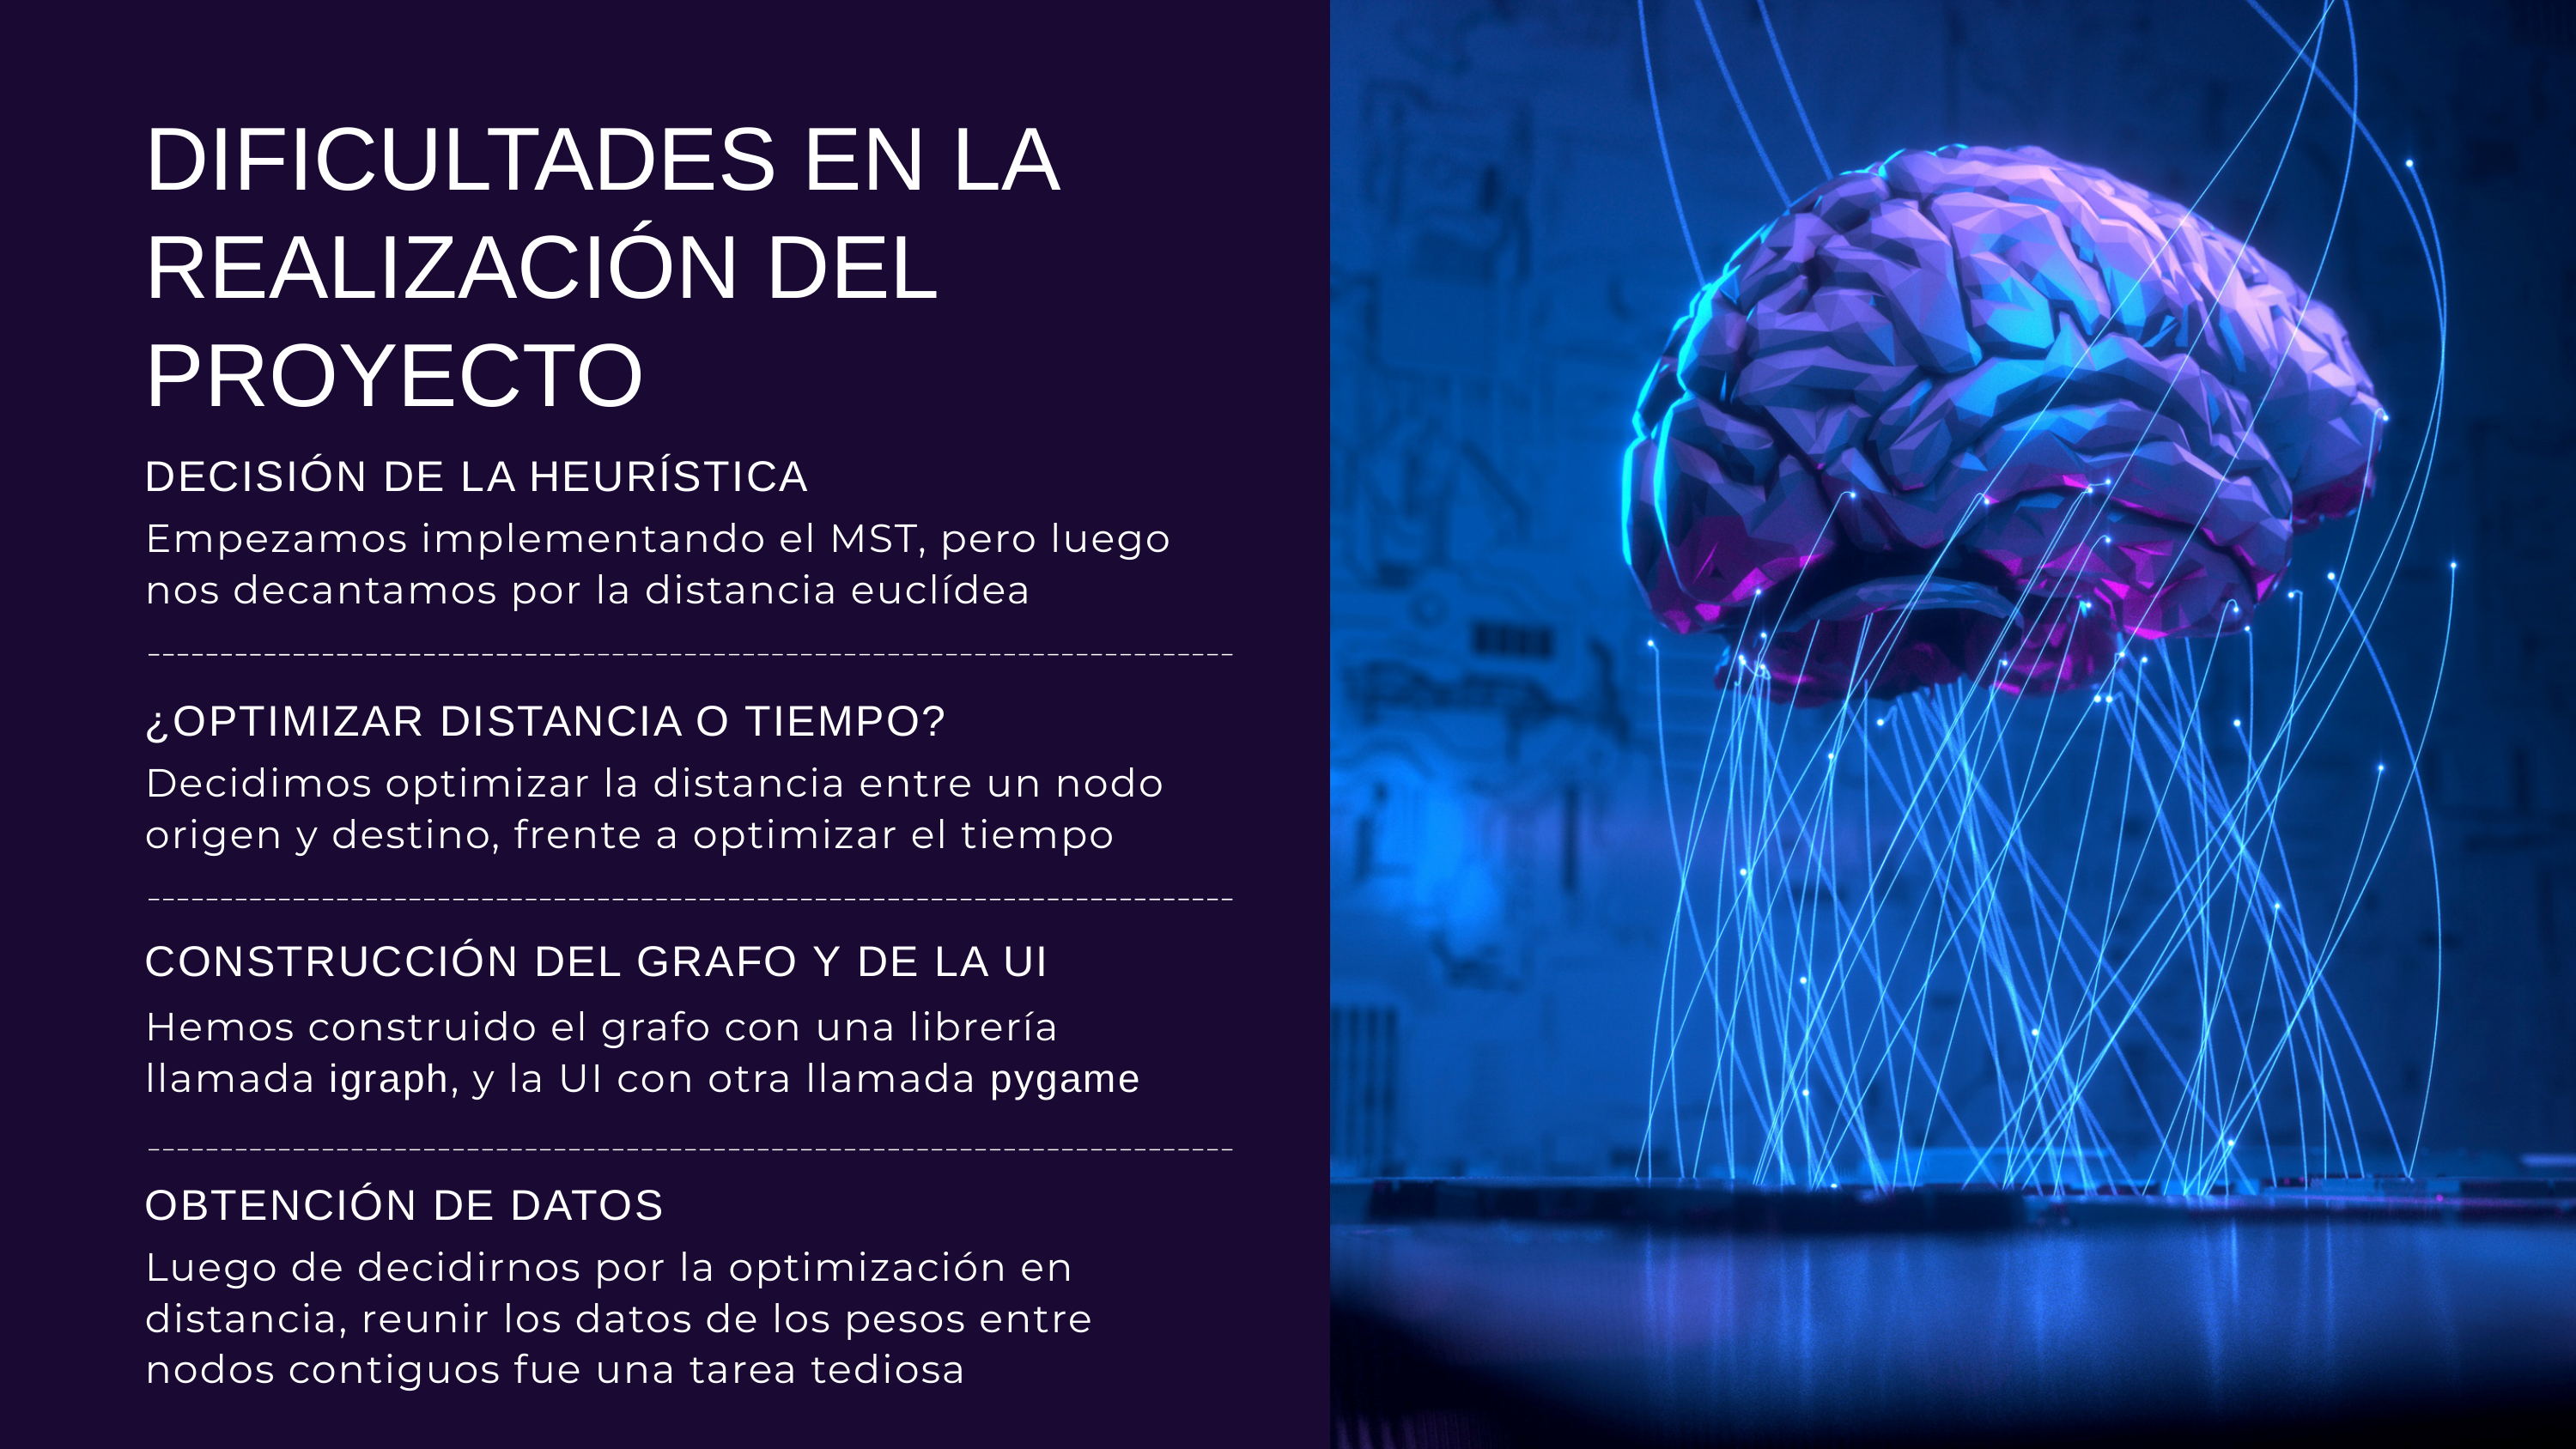

DIFICULTADES EN LA REALIZACIÓN DEL PROYECTO
DECISIÓN DE LA HEURÍSTICA
Empezamos implementando el MST, pero luego nos decantamos por la distancia euclídea

¿OPTIMIZAR DISTANCIA O TIEMPO?
Decidimos optimizar la distancia entre un nodo origen y destino, frente a optimizar el tiempo

CONSTRUCCIÓN DEL GRAFO Y DE LA UI
Hemos construido el grafo con una librería llamada igraph, y la UI con otra llamada pygame

OBTENCIÓN DE DATOS
Luego de decidirnos por la optimización en distancia, reunir los datos de los pesos entre nodos contiguos fue una tarea tediosa